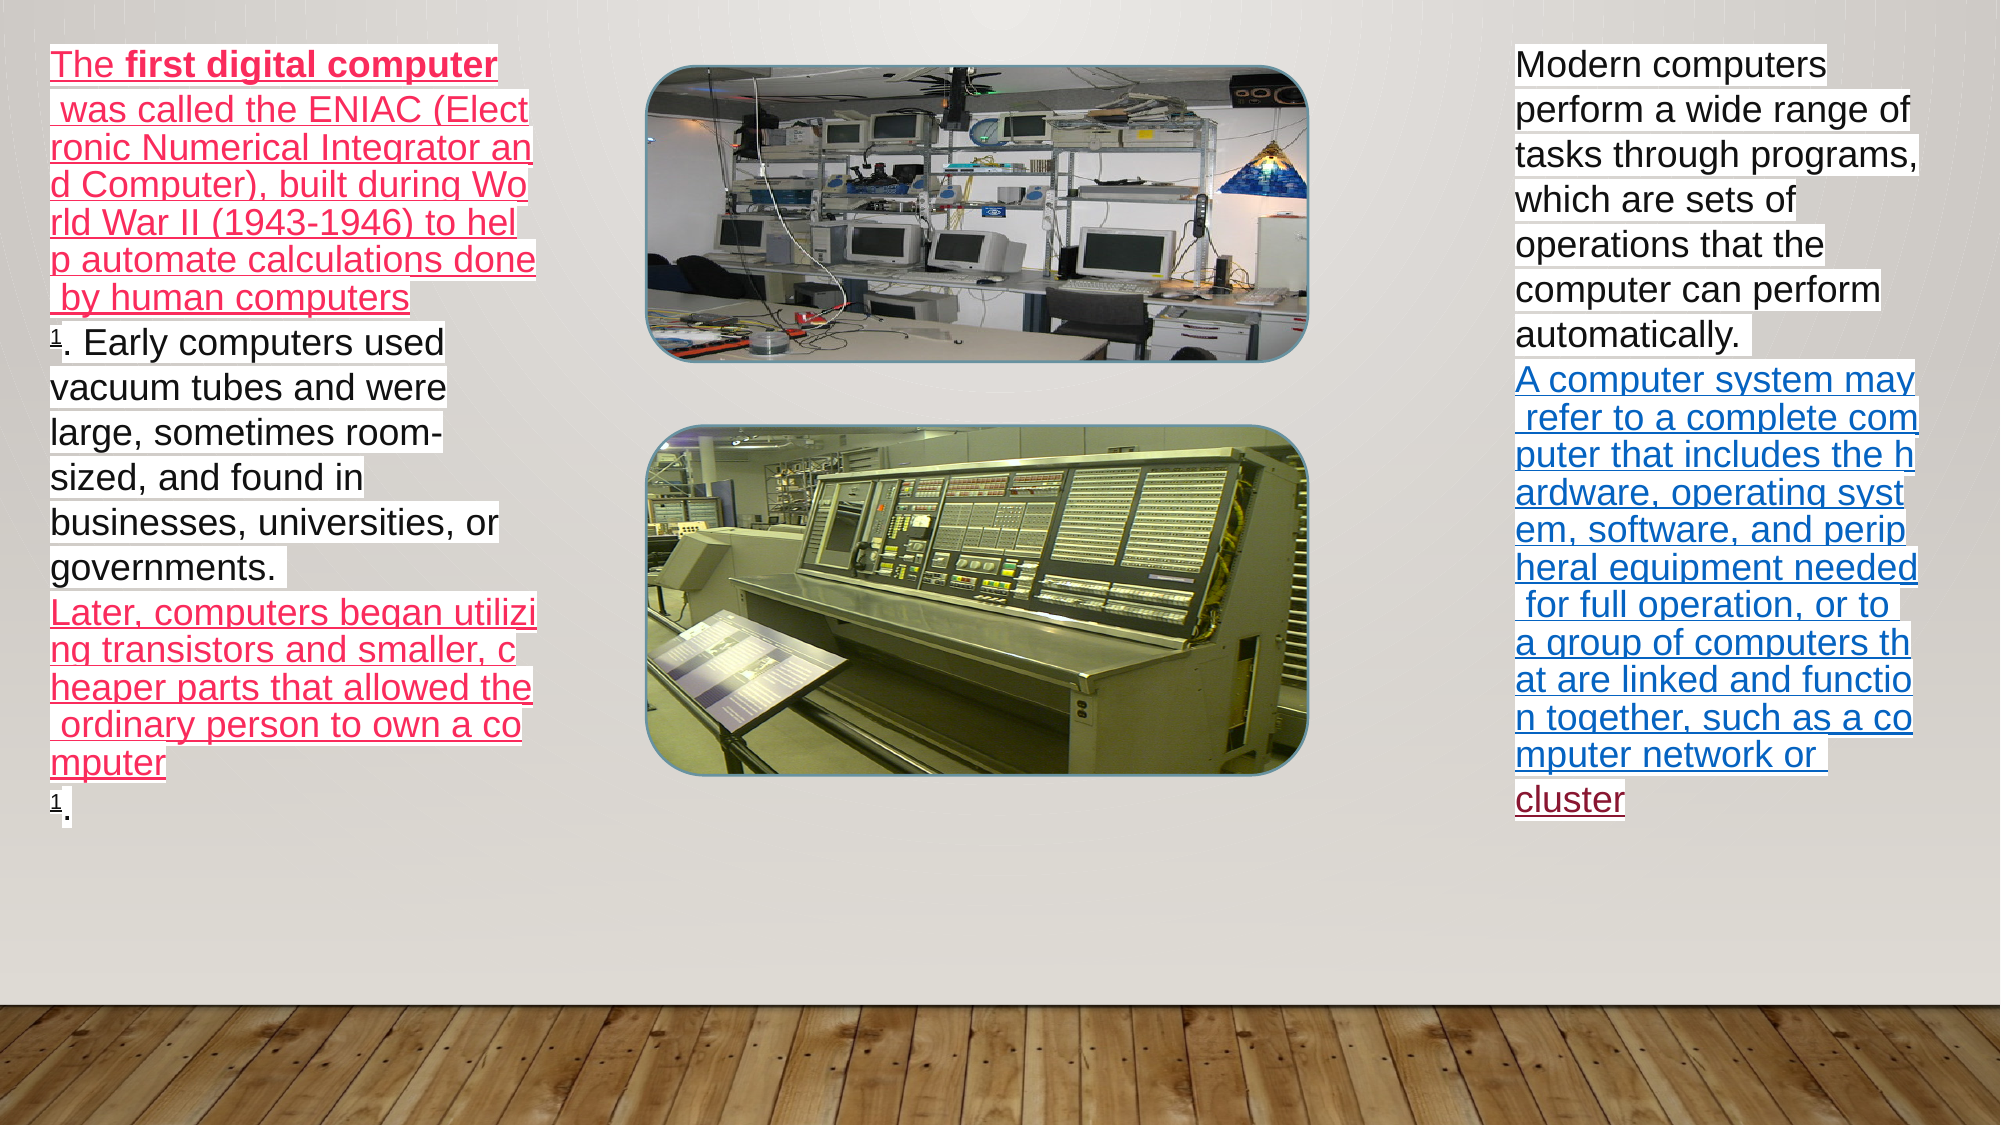

The first digital computer was called the ENIAC (Electronic Numerical Integrator and Computer), built during World War II (1943-1946) to help automate calculations done by human computers1. Early computers used vacuum tubes and were large, sometimes room-sized, and found in businesses, universities, or governments. Later, computers began utilizing transistors and smaller, cheaper parts that allowed the ordinary person to own a computer1.
Modern computers perform a wide range of tasks through programs, which are sets of operations that the computer can perform automatically. A computer system may refer to a complete computer that includes the hardware, operating system, software, and peripheral equipment needed for full operation, or to a group of computers that are linked and function together, such as a computer network or cluster